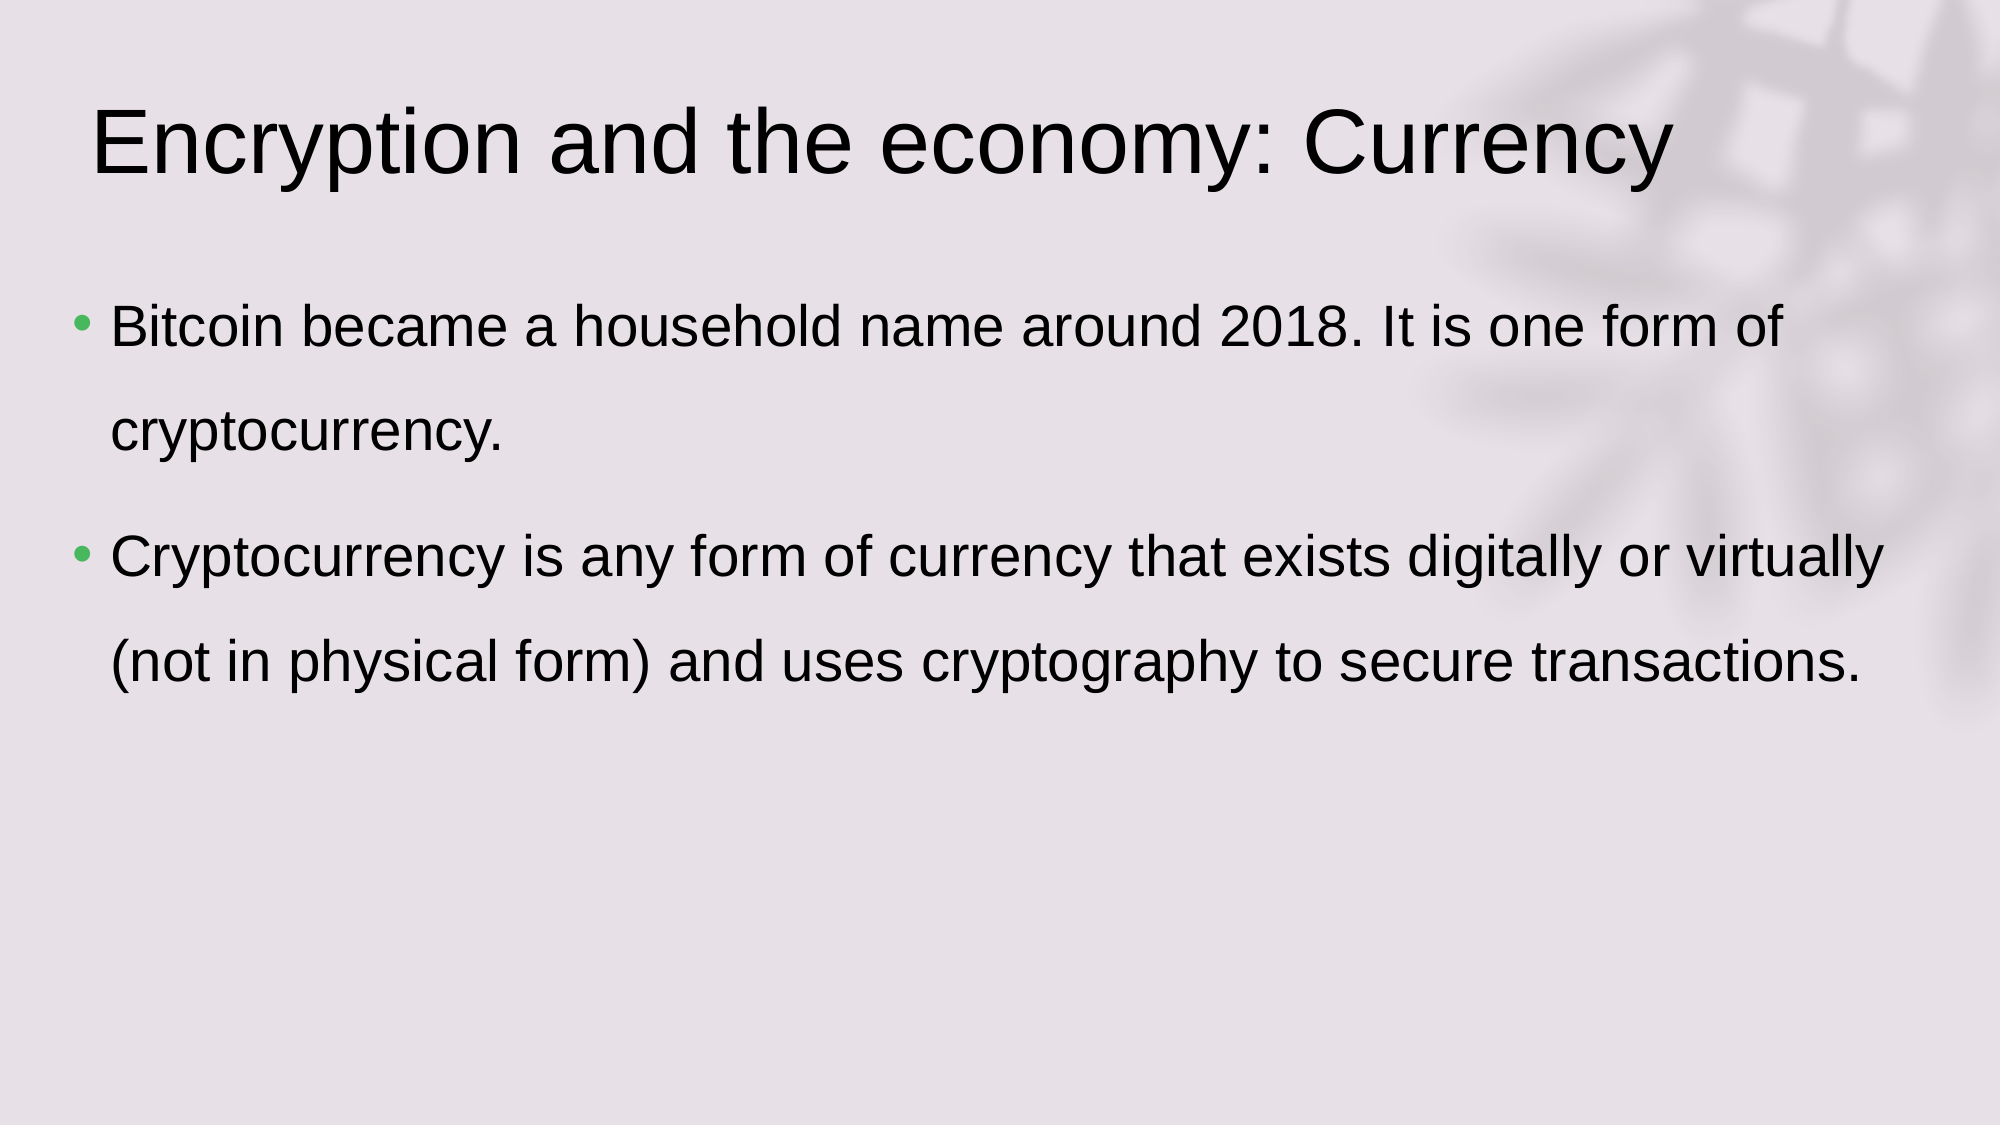

# Encryption and the economy: Currency
Bitcoin became a household name around 2018. It is one form of cryptocurrency.
Cryptocurrency is any form of currency that exists digitally or virtually (not in physical form) and uses cryptography to secure transactions.